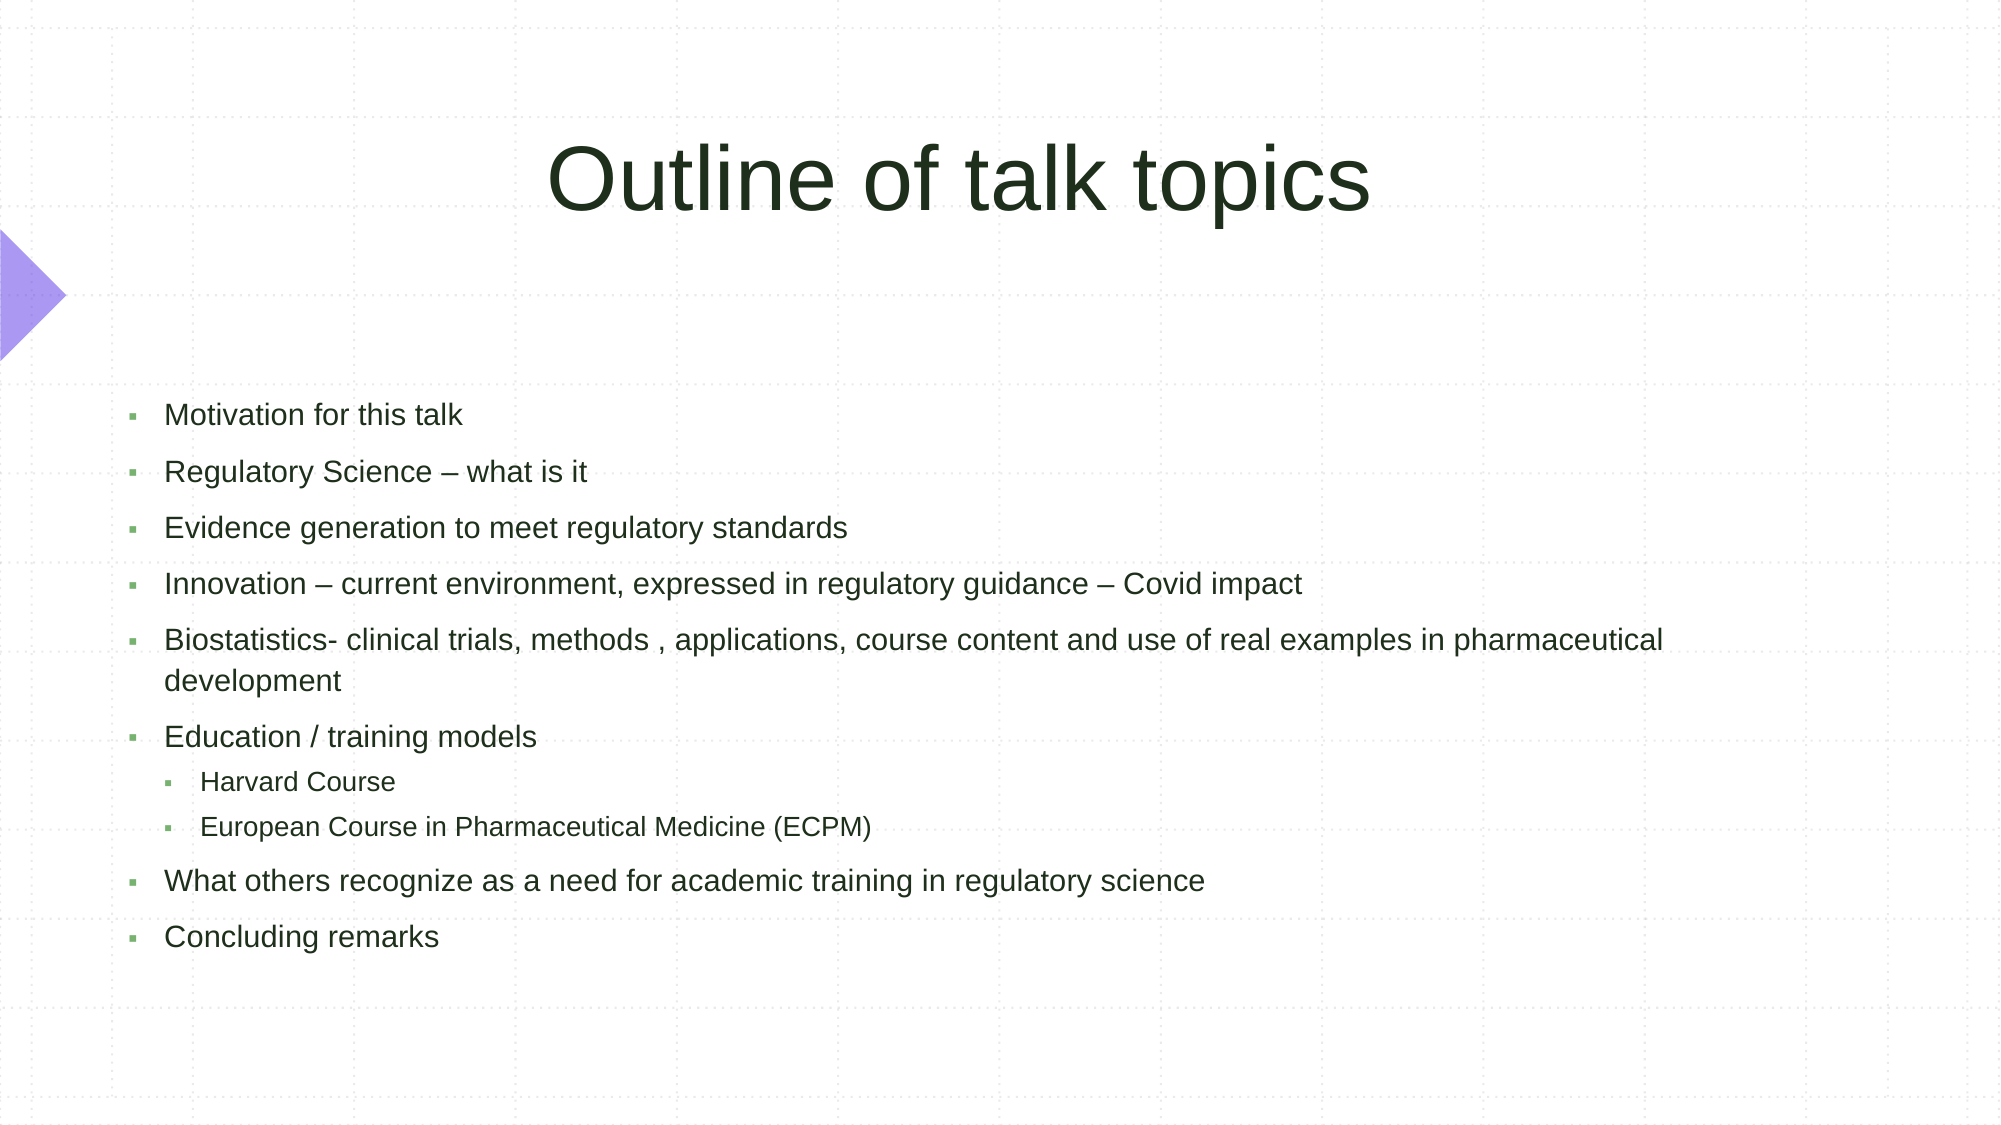

# Outline of talk topics
Motivation for this talk
Regulatory Science – what is it
Evidence generation to meet regulatory standards
Innovation – current environment, expressed in regulatory guidance – Covid impact
Biostatistics- clinical trials, methods , applications, course content and use of real examples in pharmaceutical development
Education / training models
Harvard Course
European Course in Pharmaceutical Medicine (ECPM)
What others recognize as a need for academic training in regulatory science
Concluding remarks